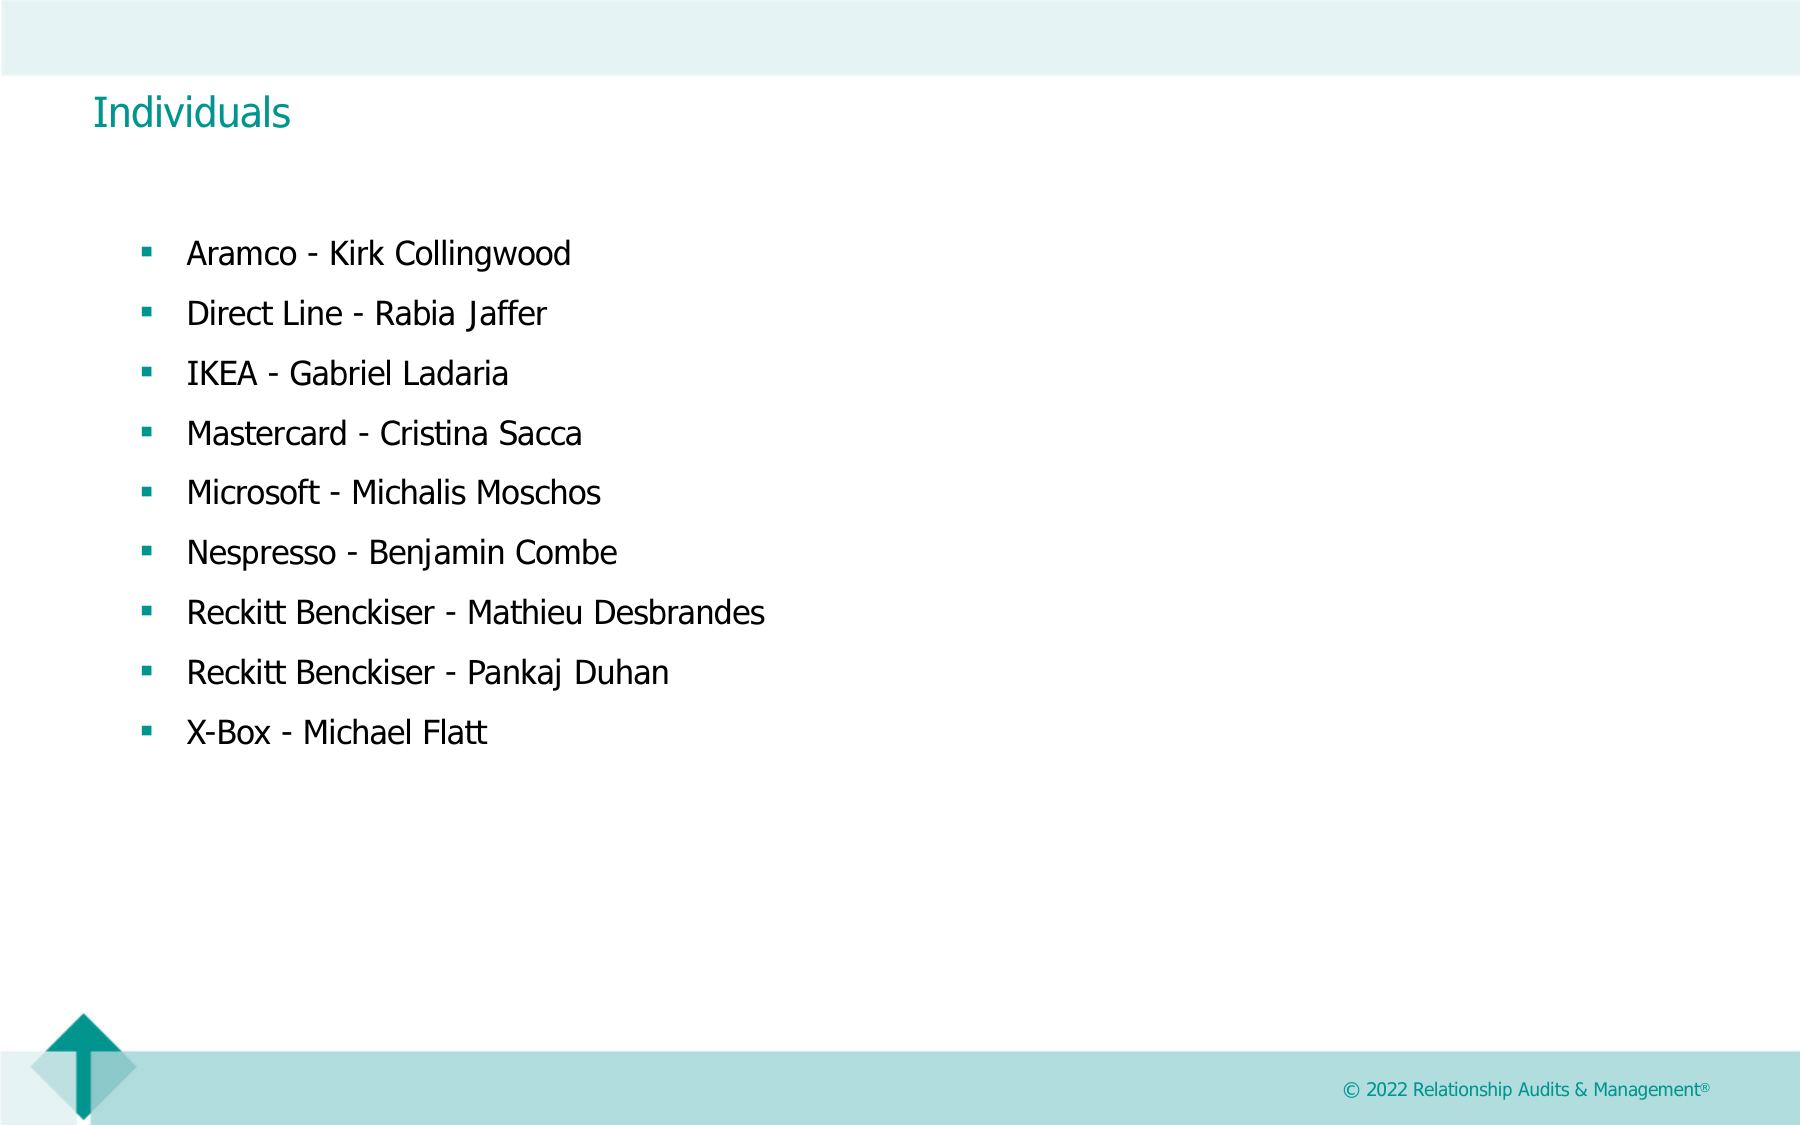

Individuals

Aramco - Kirk Collingwood
Direct Line - Rabia Jaffer
IKEA - Gabriel Ladaria
Mastercard - Cristina Sacca
Microsoft - Michalis Moschos
Nespresso - Benjamin Combe
Reckitt Benckiser - Mathieu Desbrandes
Reckitt Benckiser - Pankaj Duhan
X-Box - Michael Flatt

© 2022 Relationship Audits & Management®